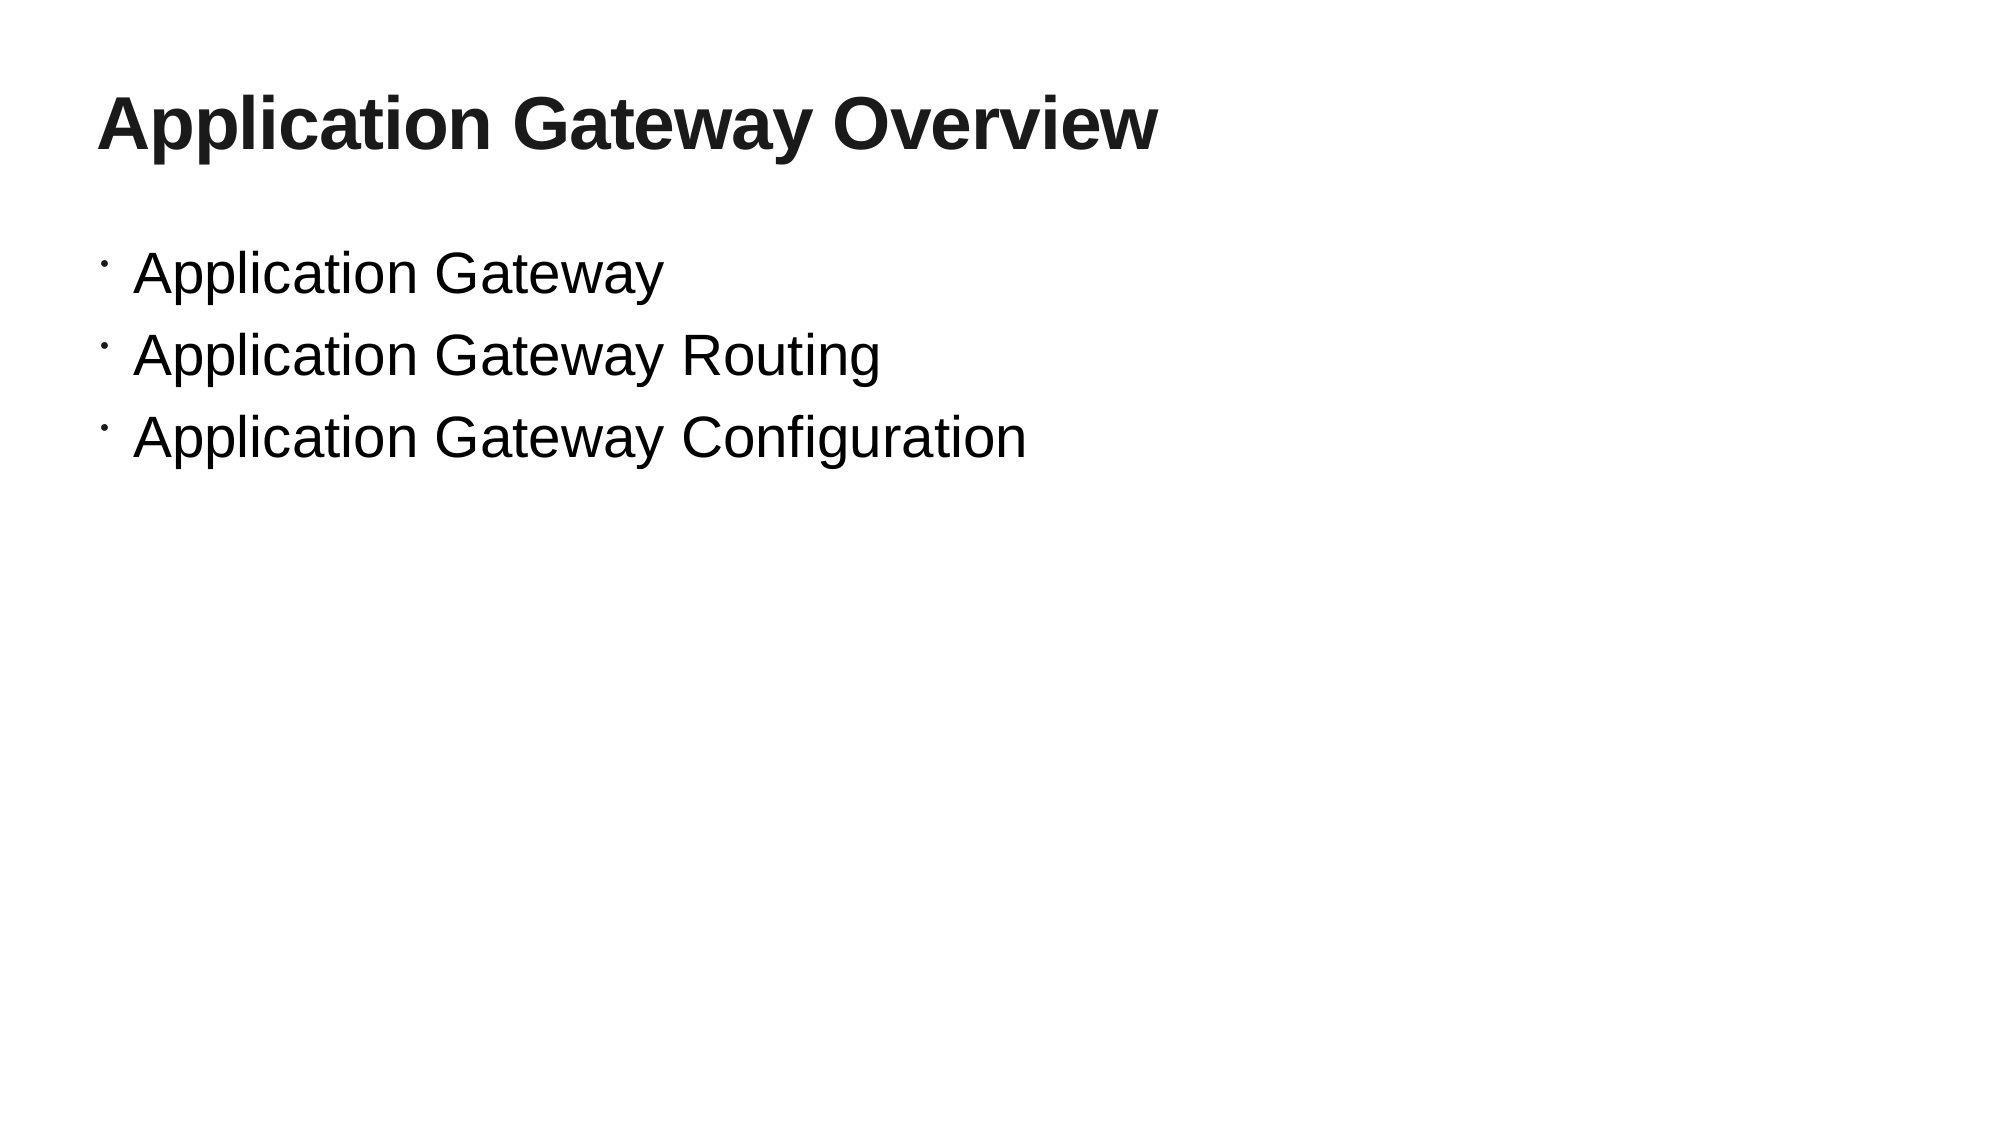

# Application Gateway Overview
Application Gateway
Application Gateway Routing
Application Gateway Configuration